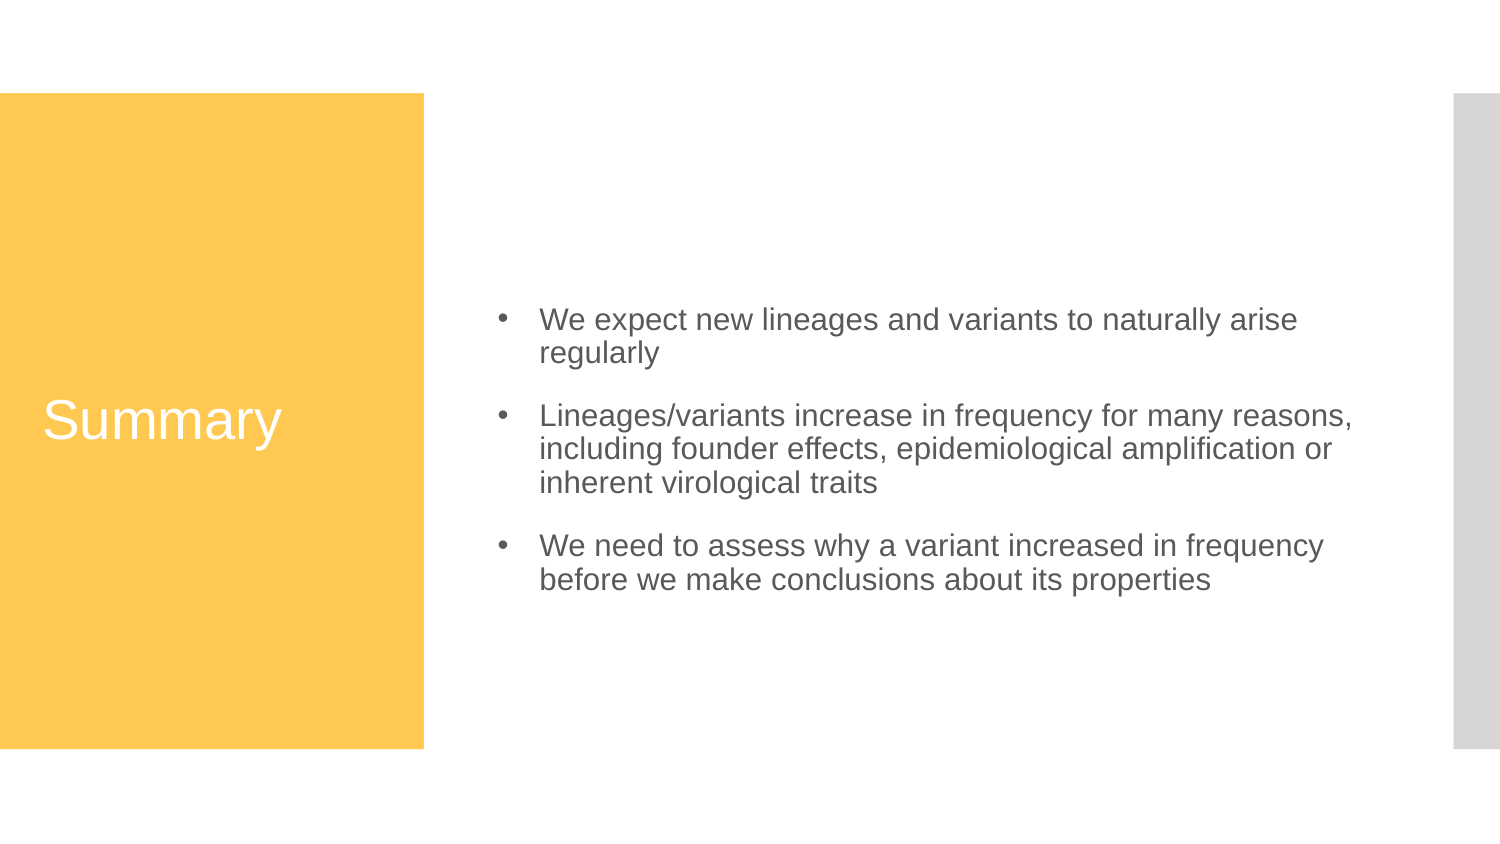

# Summary
We expect new lineages and variants to naturally arise regularly
Lineages/variants increase in frequency for many reasons, including founder effects, epidemiological amplification or inherent virological traits
We need to assess why a variant increased in frequency before we make conclusions about its properties